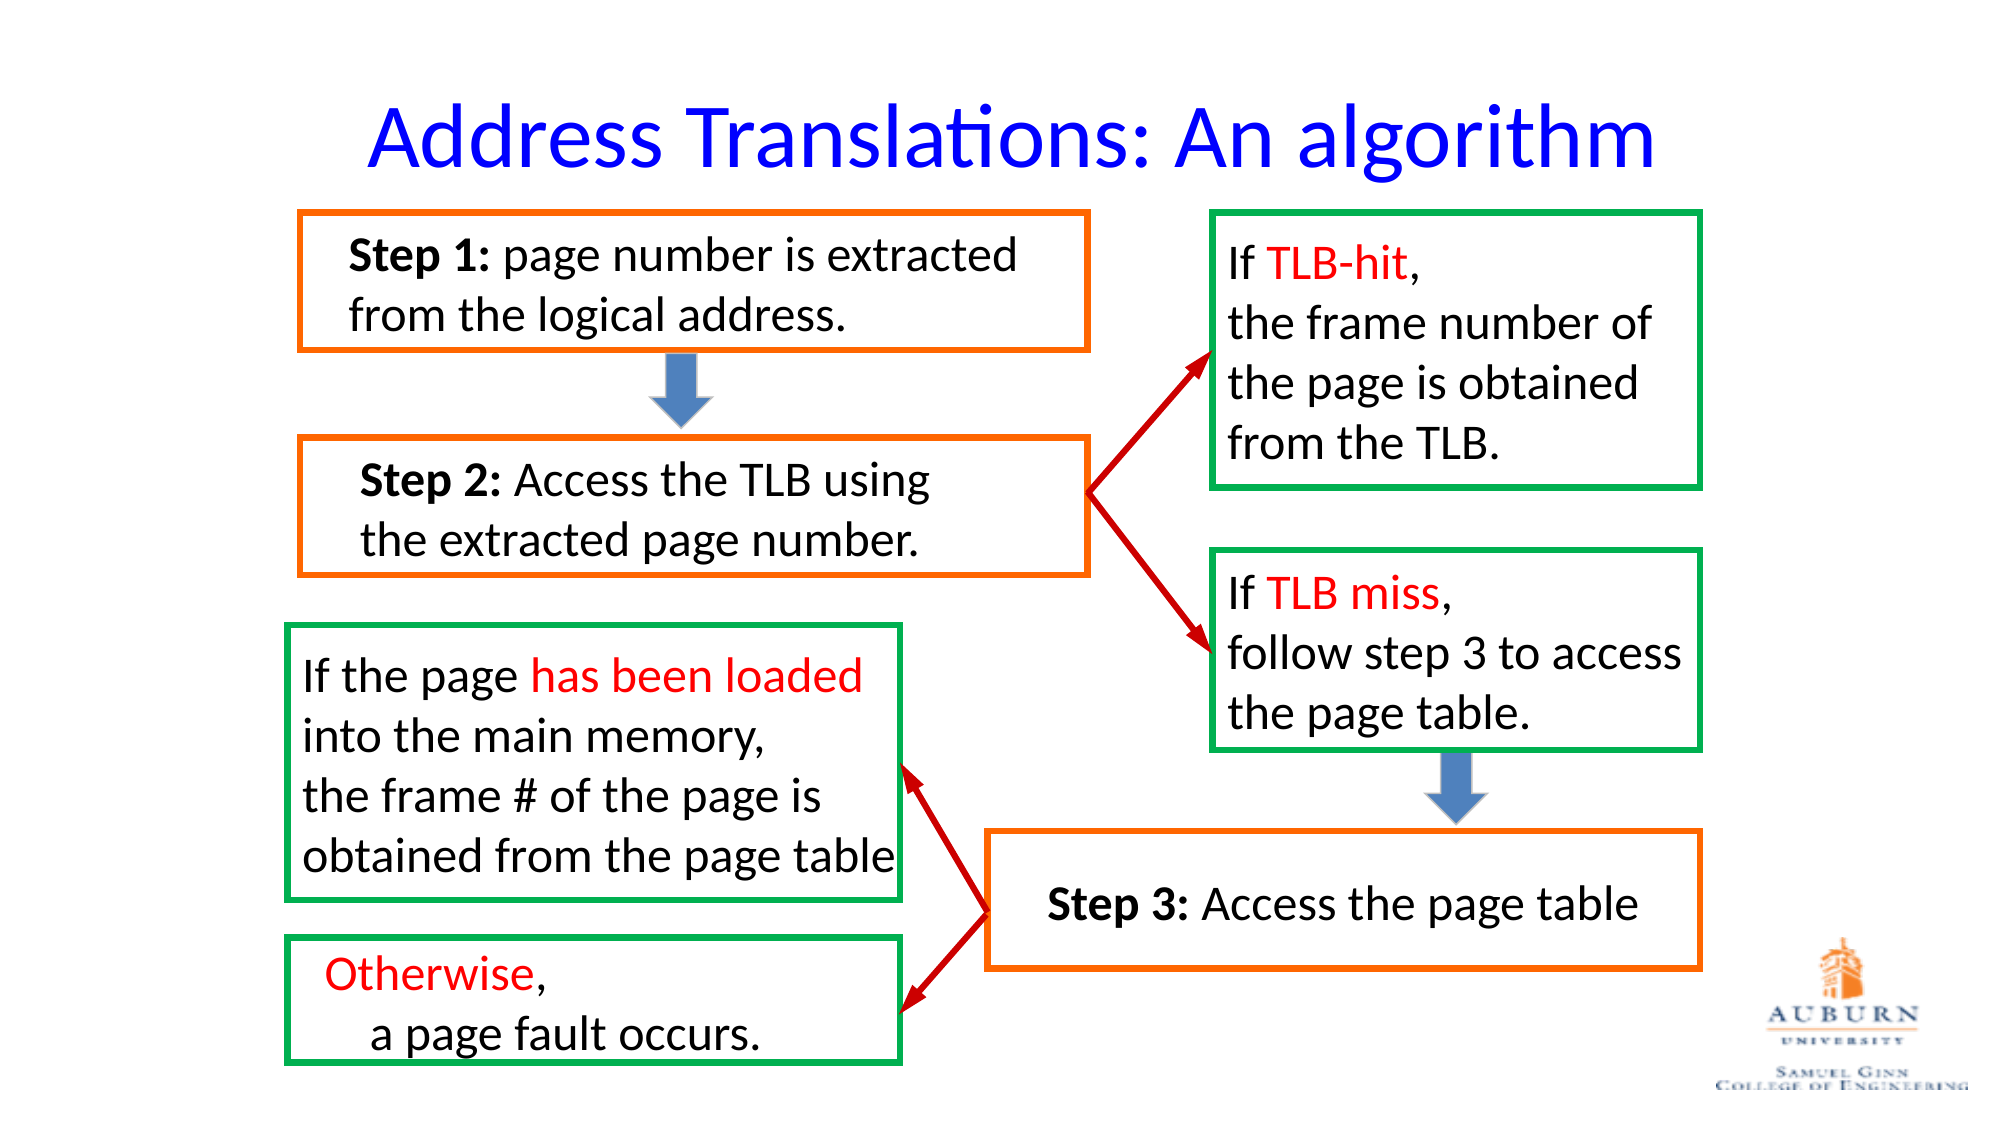

# Address Translations: An algorithm
   Step 1: page number is extracted
   from the logical address.
If TLB-hit,
the frame number of
the page is obtained
from the TLB.

    Step 2: Access the TLB using
    the extracted page number.

If TLB miss,
follow step 3 to access
the page table.

If the page has been loaded
into the main memory,
the frame # of the page is
obtained from the page table

    Step 3: Access the page table
  Otherwise,
      a page fault occurs.